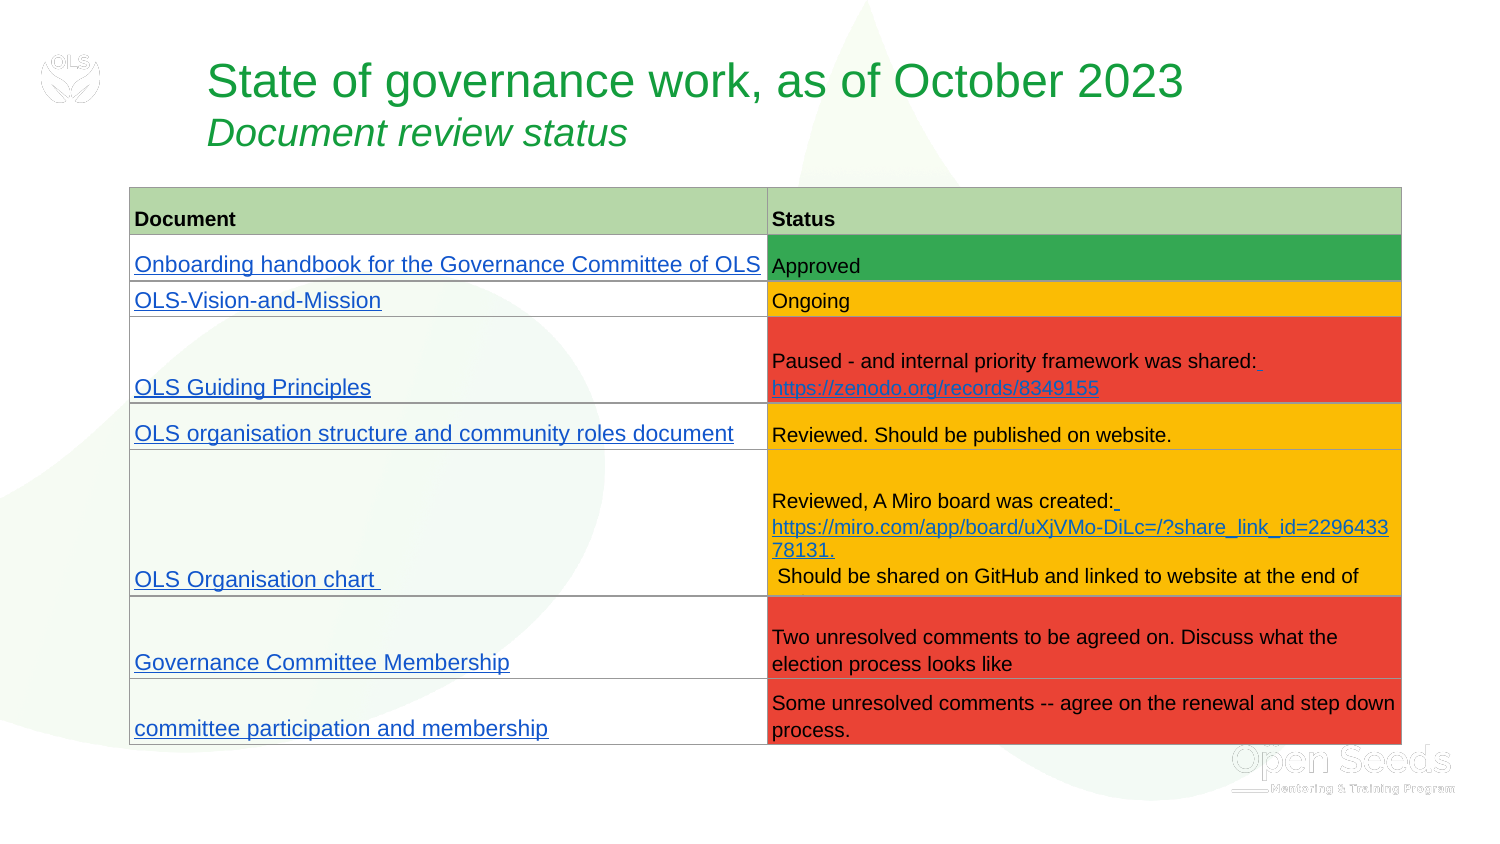

# State of governance work, as of October 2023 Document review status
| Document | Status |
| --- | --- |
| Onboarding handbook for the Governance Committee of OLS | Approved |
| OLS-Vision-and-Mission | Ongoing |
| OLS Guiding Principles | Paused - and internal priority framework was shared: https://zenodo.org/records/8349155 |
| OLS organisation structure and community roles document | Reviewed. Should be published on website. |
| OLS Organisation chart | Reviewed, A Miro board was created: https://miro.com/app/board/uXjVMo-DiLc=/?share\_link\_id=229643378131. Should be shared on GitHub and linked to website at the end of review stage. |
| Governance Committee Membership | Two unresolved comments to be agreed on. Discuss what the election process looks like |
| committee participation and membership | Some unresolved comments -- agree on the renewal and step down process. |